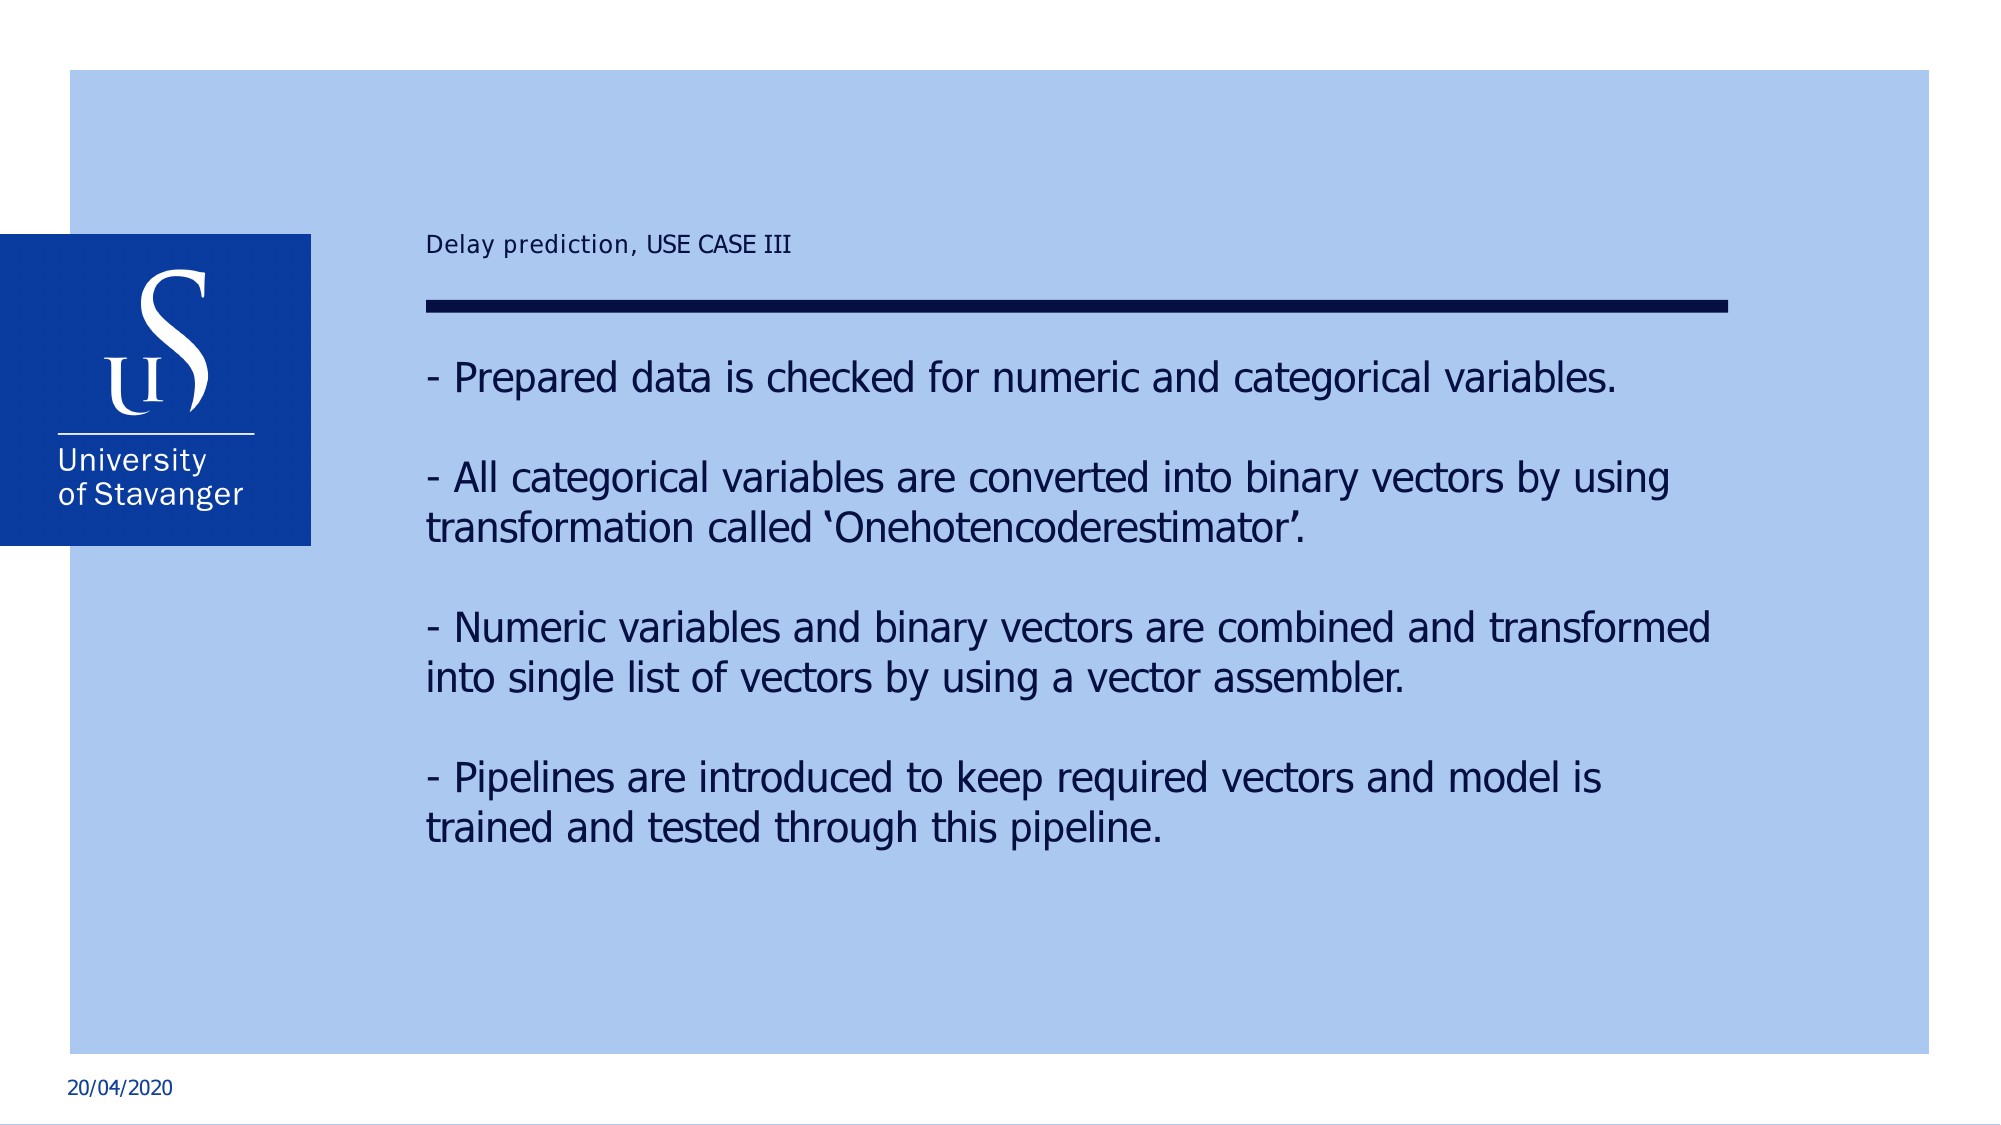

Delay prediction, USE CASE III
# - Prepared data is checked for numeric and categorical variables. - All categorical variables are converted into binary vectors by using transformation called ‘Onehotencoderestimator’. - Numeric variables and binary vectors are combined and transformed into single list of vectors by using a vector assembler. - Pipelines are introduced to keep required vectors and model is trained and tested through this pipeline.
20/04/2020